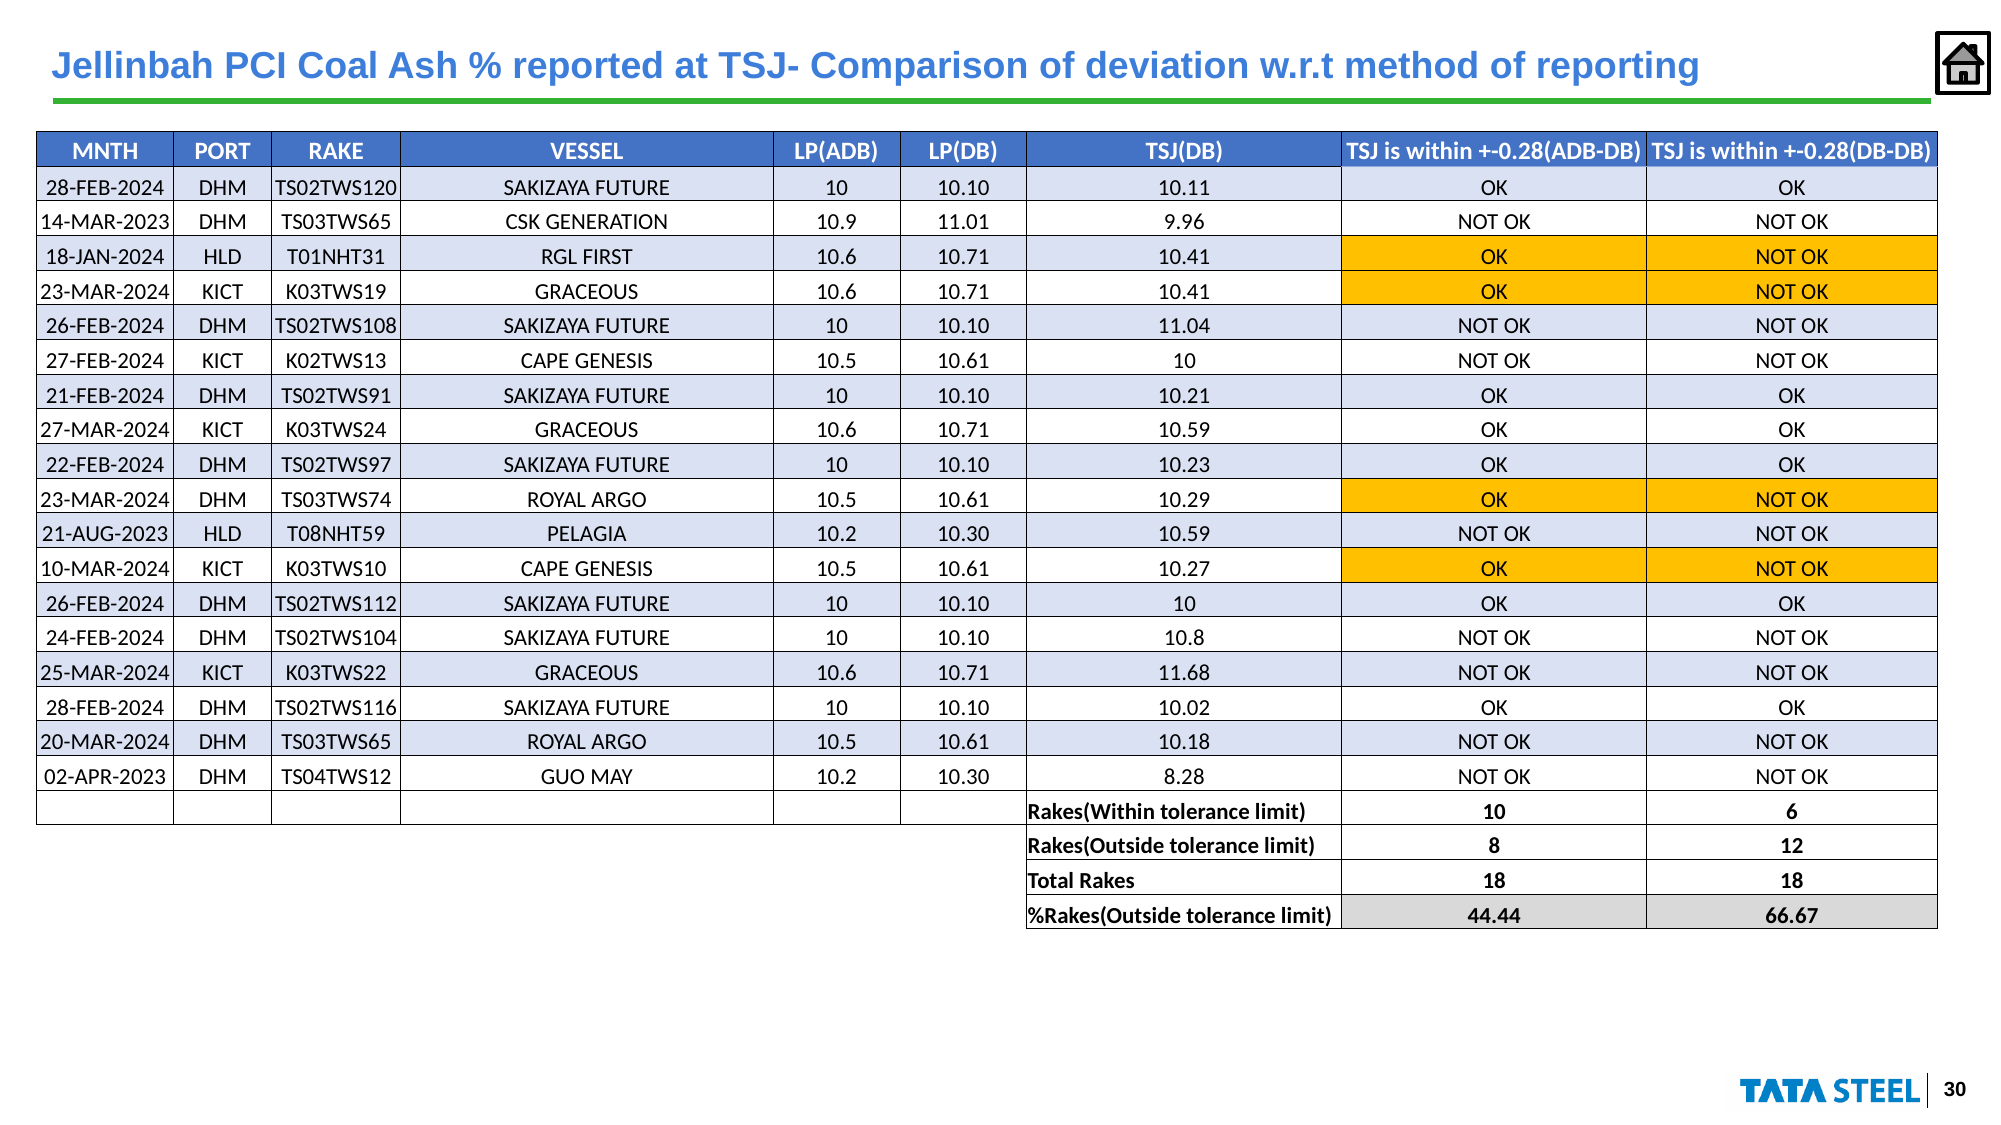

Jellinbah PCI Coal Ash % reported at TSJ- Comparison of deviation w.r.t method of reporting

| MNTH | PORT | RAKE | VESSEL | LP(ADB) | LP(DB) | TSJ(DB) | TSJ is within +-0.28(ADB-DB) | TSJ is within +-0.28(DB-DB) |
| --- | --- | --- | --- | --- | --- | --- | --- | --- |
| 28-FEB-2024 | DHM | TS02TWS120 | SAKIZAYA FUTURE | 10 | 10.10 | 10.11 | OK | OK |
| 14-MAR-2023 | DHM | TS03TWS65 | CSK GENERATION | 10.9 | 11.01 | 9.96 | NOT OK | NOT OK |
| 18-JAN-2024 | HLD | T01NHT31 | RGL FIRST | 10.6 | 10.71 | 10.41 | OK | NOT OK |
| 23-MAR-2024 | KICT | K03TWS19 | GRACEOUS | 10.6 | 10.71 | 10.41 | OK | NOT OK |
| 26-FEB-2024 | DHM | TS02TWS108 | SAKIZAYA FUTURE | 10 | 10.10 | 11.04 | NOT OK | NOT OK |
| 27-FEB-2024 | KICT | K02TWS13 | CAPE GENESIS | 10.5 | 10.61 | 10 | NOT OK | NOT OK |
| 21-FEB-2024 | DHM | TS02TWS91 | SAKIZAYA FUTURE | 10 | 10.10 | 10.21 | OK | OK |
| 27-MAR-2024 | KICT | K03TWS24 | GRACEOUS | 10.6 | 10.71 | 10.59 | OK | OK |
| 22-FEB-2024 | DHM | TS02TWS97 | SAKIZAYA FUTURE | 10 | 10.10 | 10.23 | OK | OK |
| 23-MAR-2024 | DHM | TS03TWS74 | ROYAL ARGO | 10.5 | 10.61 | 10.29 | OK | NOT OK |
| 21-AUG-2023 | HLD | T08NHT59 | PELAGIA | 10.2 | 10.30 | 10.59 | NOT OK | NOT OK |
| 10-MAR-2024 | KICT | K03TWS10 | CAPE GENESIS | 10.5 | 10.61 | 10.27 | OK | NOT OK |
| 26-FEB-2024 | DHM | TS02TWS112 | SAKIZAYA FUTURE | 10 | 10.10 | 10 | OK | OK |
| 24-FEB-2024 | DHM | TS02TWS104 | SAKIZAYA FUTURE | 10 | 10.10 | 10.8 | NOT OK | NOT OK |
| 25-MAR-2024 | KICT | K03TWS22 | GRACEOUS | 10.6 | 10.71 | 11.68 | NOT OK | NOT OK |
| 28-FEB-2024 | DHM | TS02TWS116 | SAKIZAYA FUTURE | 10 | 10.10 | 10.02 | OK | OK |
| 20-MAR-2024 | DHM | TS03TWS65 | ROYAL ARGO | 10.5 | 10.61 | 10.18 | NOT OK | NOT OK |
| 02-APR-2023 | DHM | TS04TWS12 | GUO MAY | 10.2 | 10.30 | 8.28 | NOT OK | NOT OK |
|  |  |  |  |  |  | Rakes(Within tolerance limit) | 10 | 6 |
|  |  |  |  |  |  | Rakes(Outside tolerance limit) | 8 | 12 |
|  |  |  |  |  |  | Total Rakes | 18 | 18 |
|  |  |  |  |  |  | %Rakes(Outside tolerance limit) | 44.44 | 66.67 |